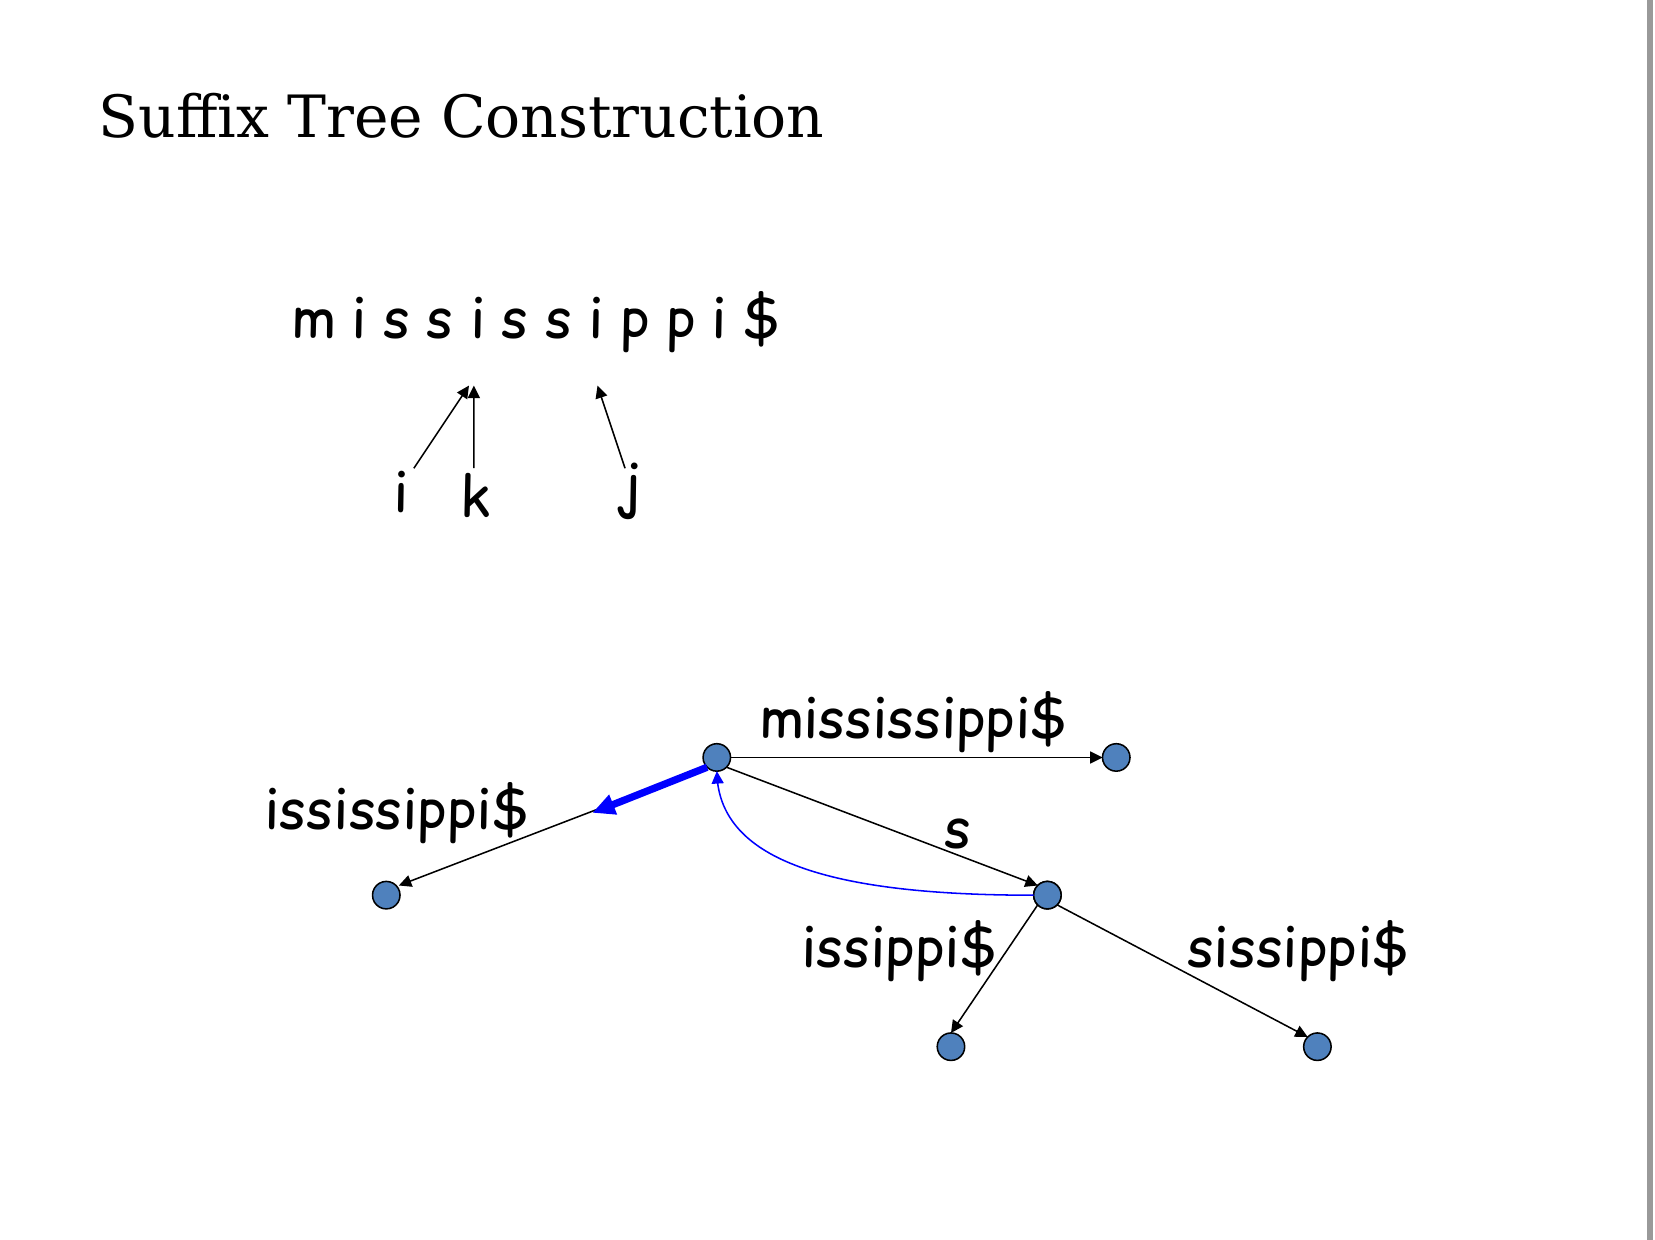

# Suffix Tree Construction
m i s s i s s i p p i $

   j
  i
   k
mississippi$

ississippi$
s

issippi$
sissippi$